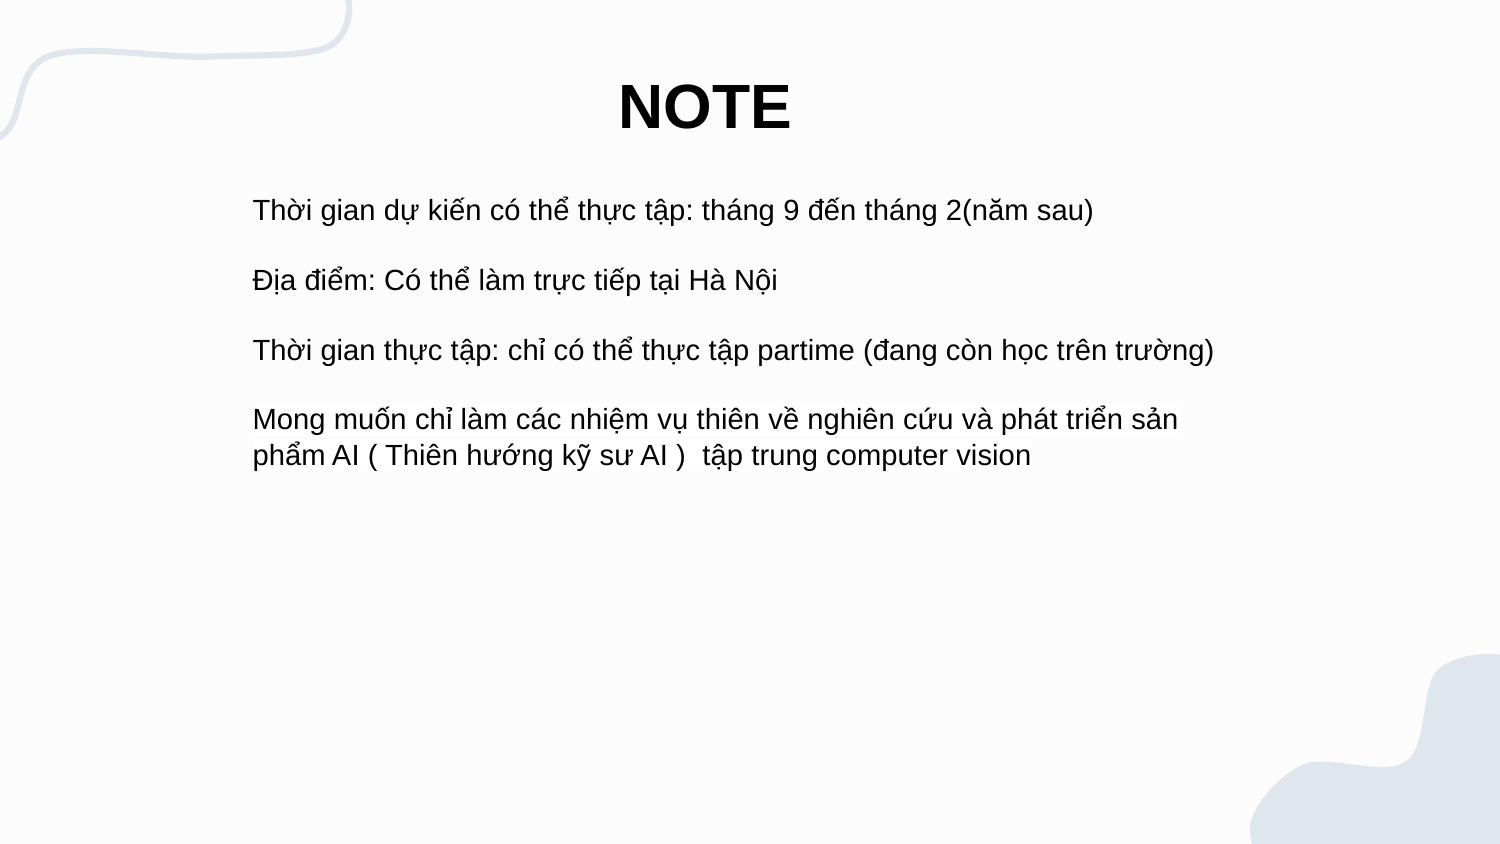

# NOTE
Thời gian dự kiến có thể thực tập: tháng 9 đến tháng 2(năm sau)

Địa điểm: Có thể làm trực tiếp tại Hà Nội

Thời gian thực tập: chỉ có thể thực tập partime (đang còn học trên trường)

Mong muốn chỉ làm các nhiệm vụ thiên về nghiên cứu và phát triển sản phẩm AI ( Thiên hướng kỹ sư AI )  tập trung computer vision